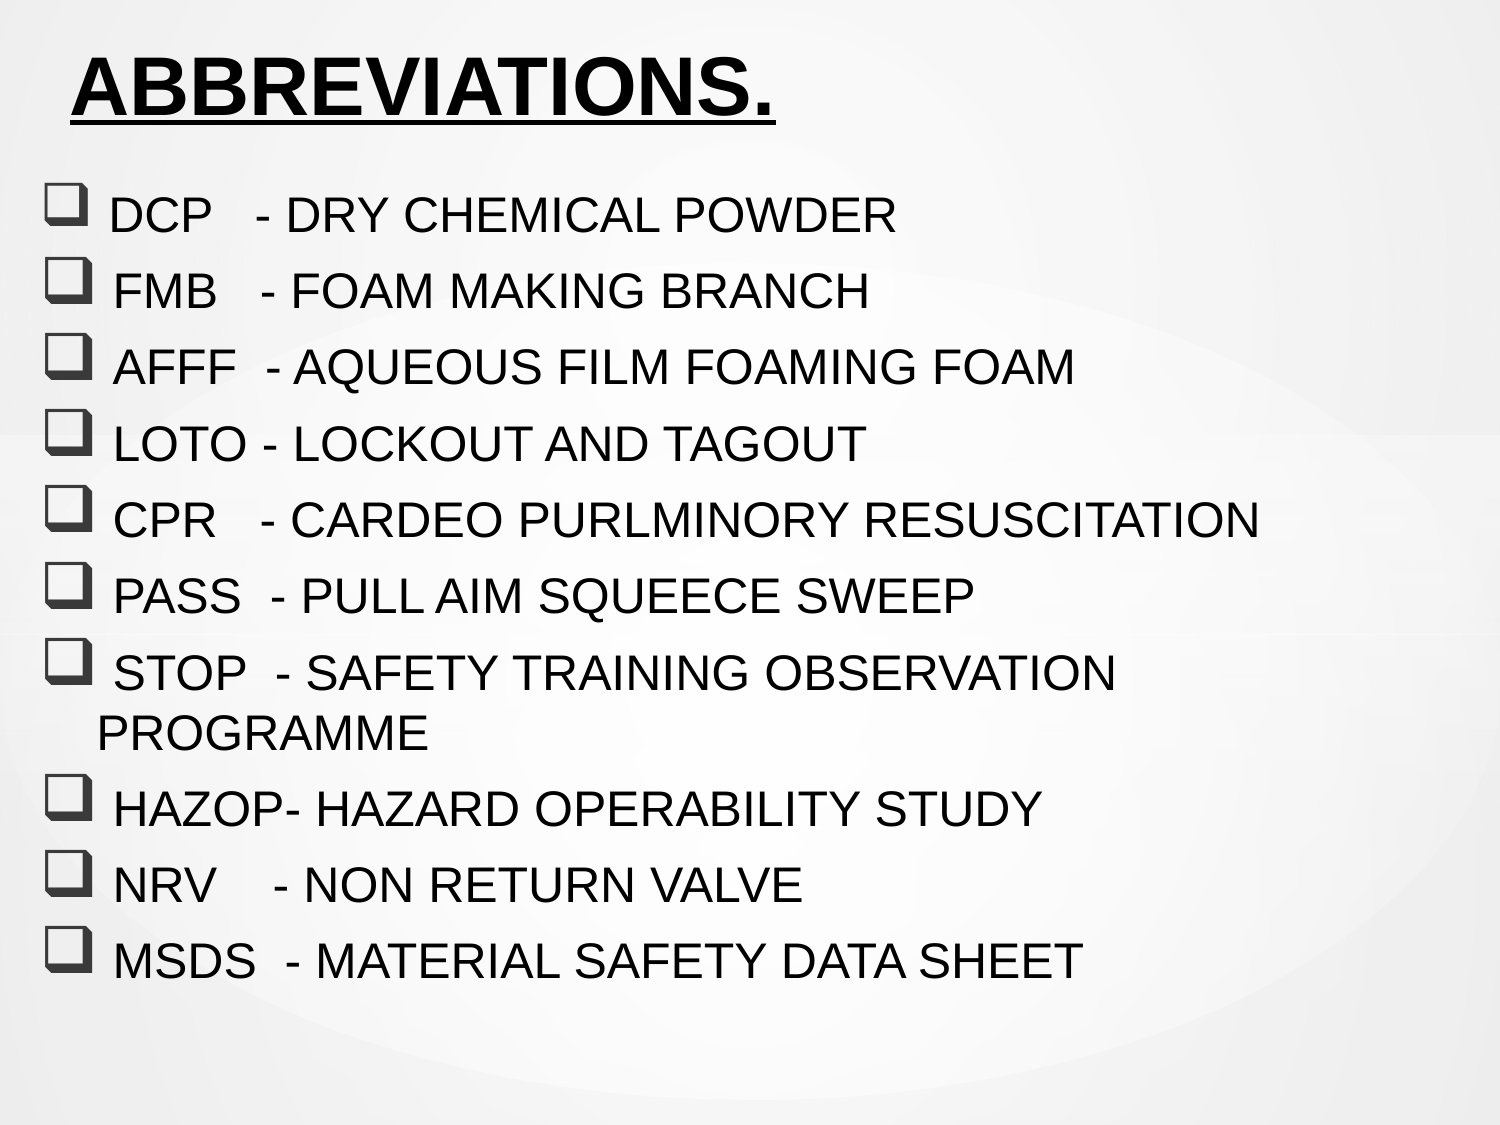

# ABBREVIATIONS.
 DCP   - DRY CHEMICAL POWDER
 FMB   - FOAM MAKING BRANCH
 AFFF  - AQUEOUS FILM FOAMING FOAM
 LOTO - LOCKOUT AND TAGOUT
 CPR   - CARDEO PURLMINORY RESUSCITATION
 PASS  - PULL AIM SQUEECE SWEEP
 STOP  - SAFETY TRAINING OBSERVATION PROGRAMME
 HAZOP- HAZARD OPERABILITY STUDY
 NRV    - NON RETURN VALVE
 MSDS  - MATERIAL SAFETY DATA SHEET